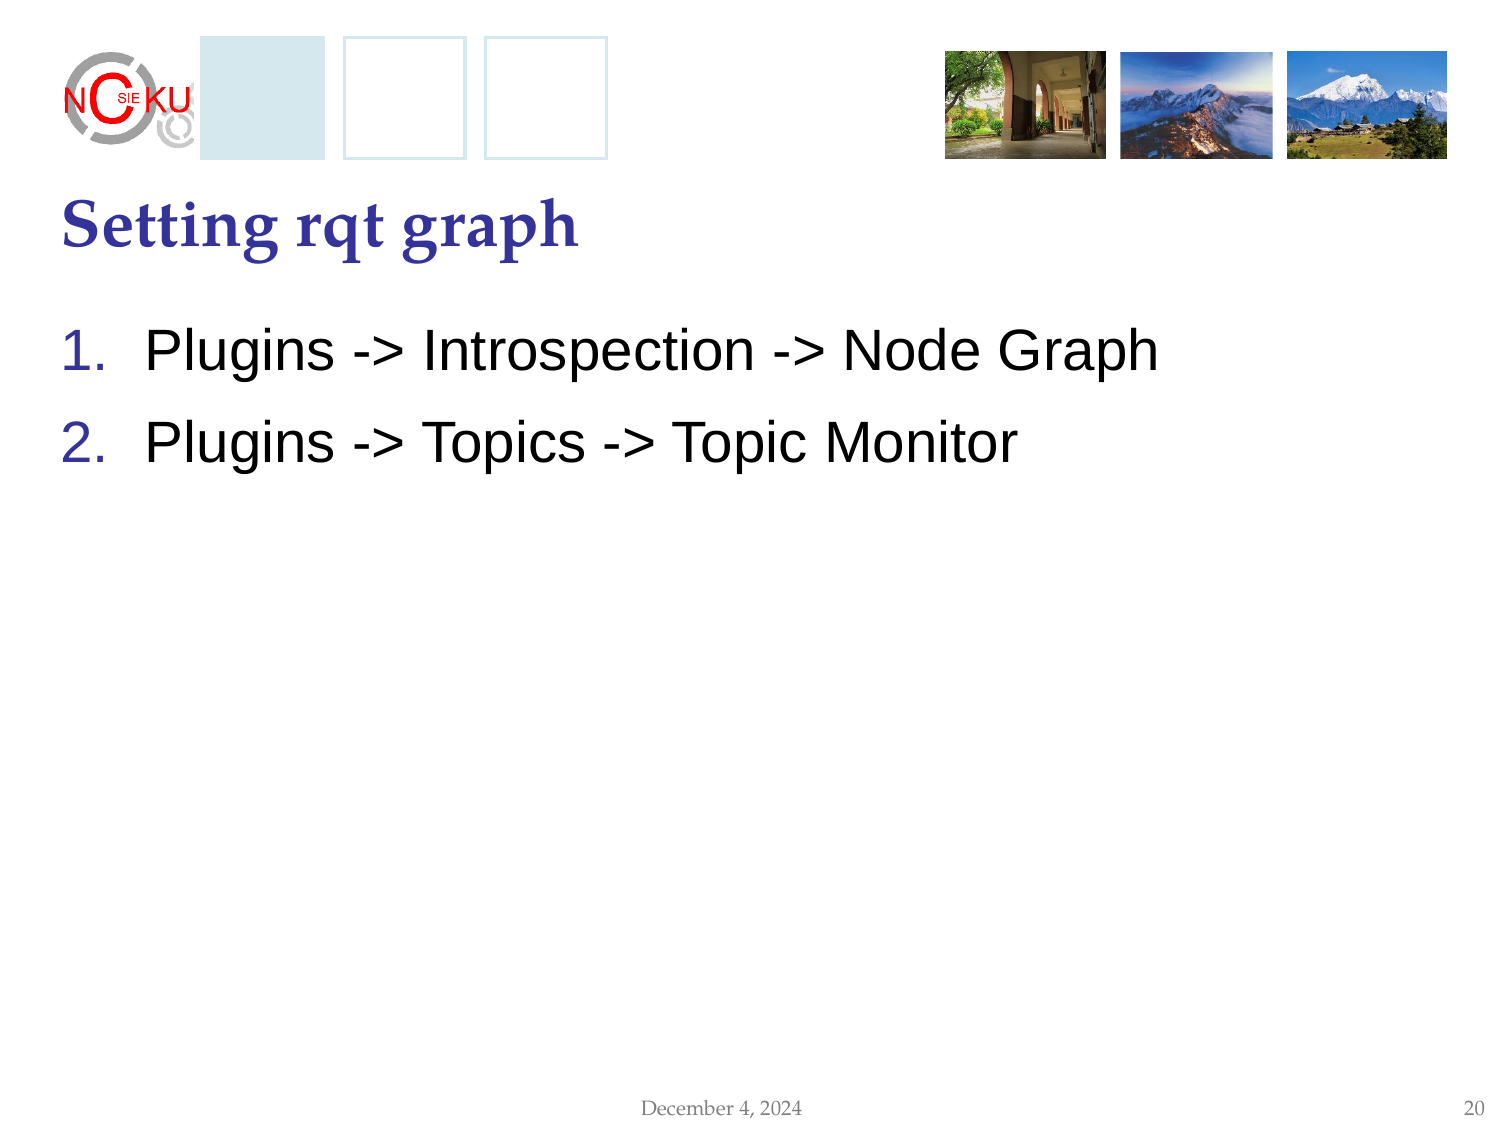

# Setting rqt graph
Plugins -> Introspection -> Node Graph
Plugins -> Topics -> Topic Monitor
December 4, 2024
20